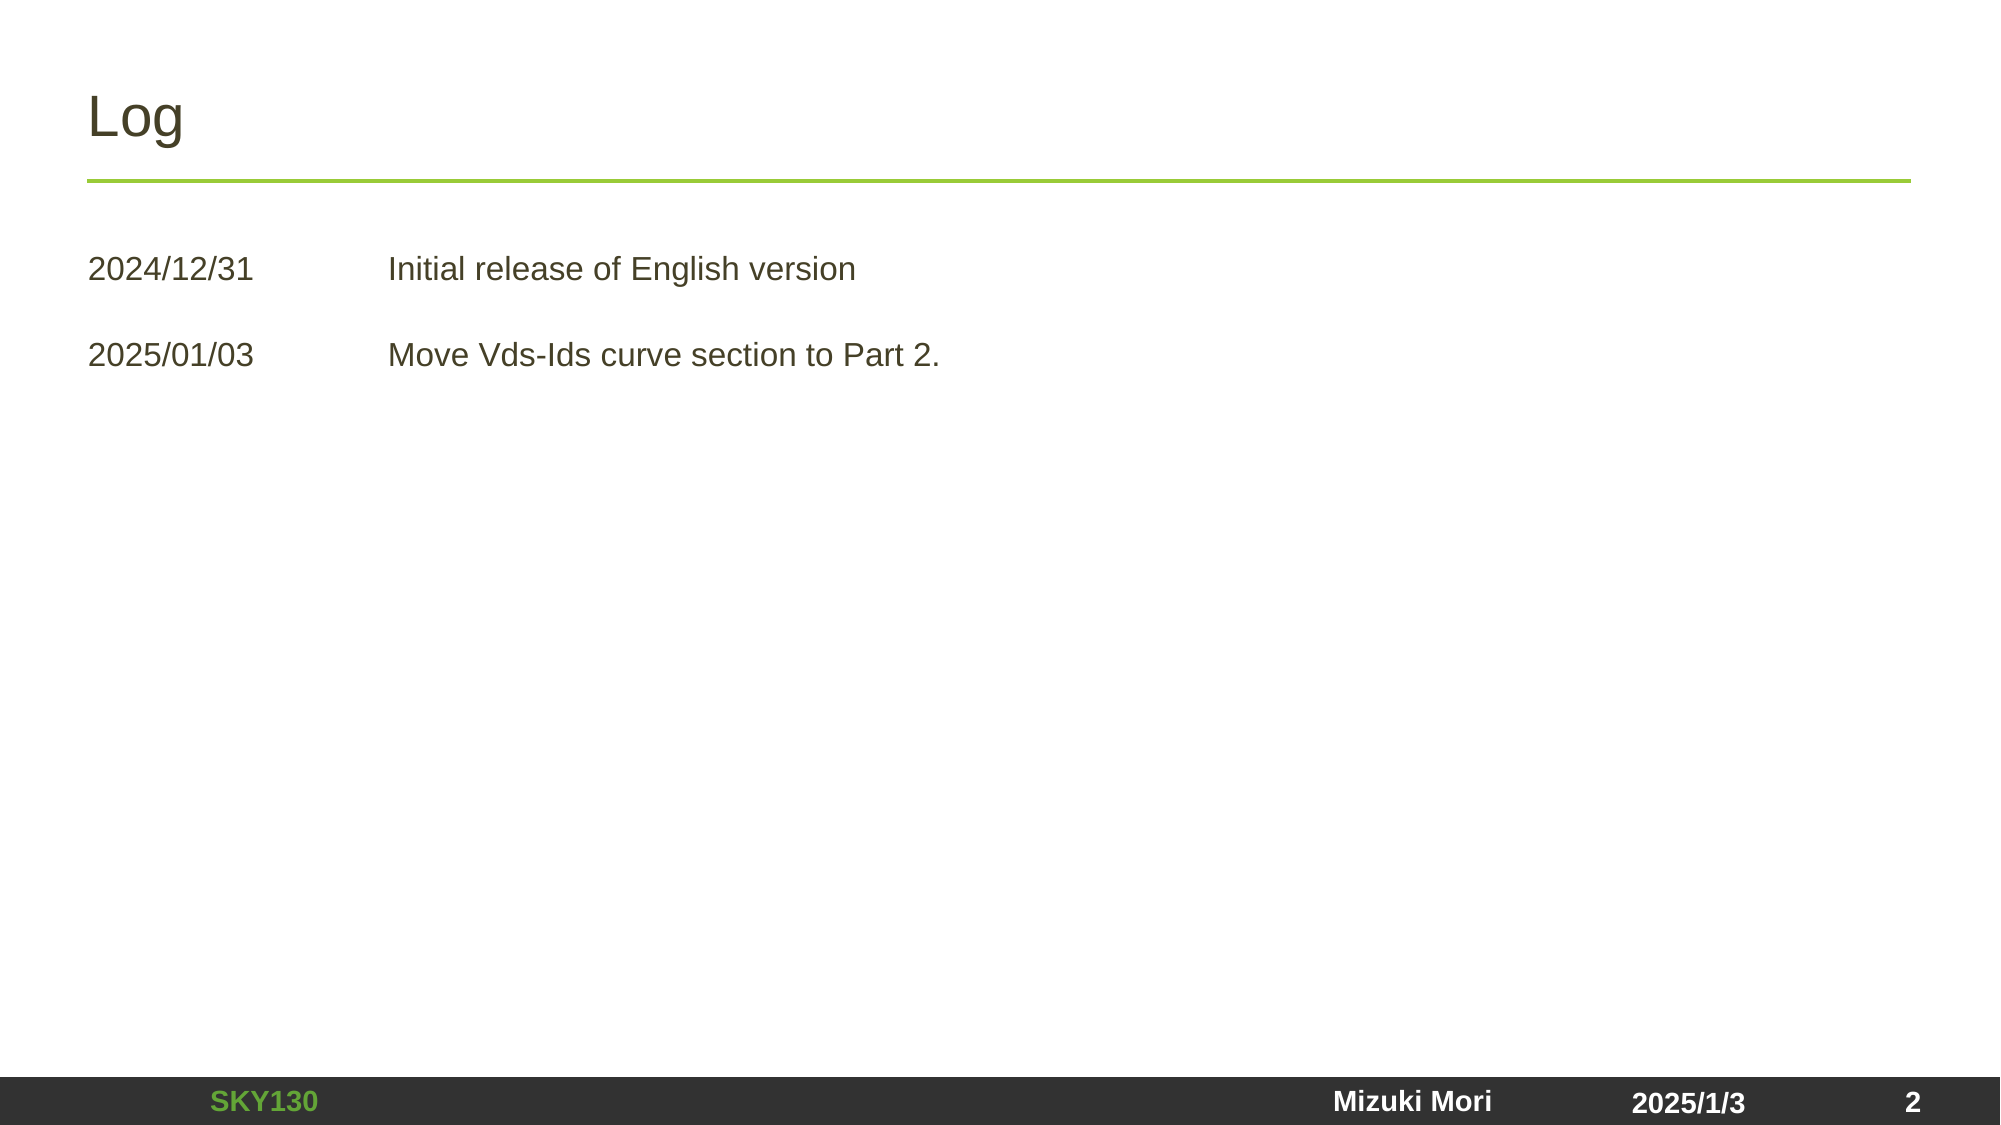

# Log
2024/12/31	Initial release of English version
2025/01/03	Move Vds-Ids curve section to Part 2.
2
2025/1/3